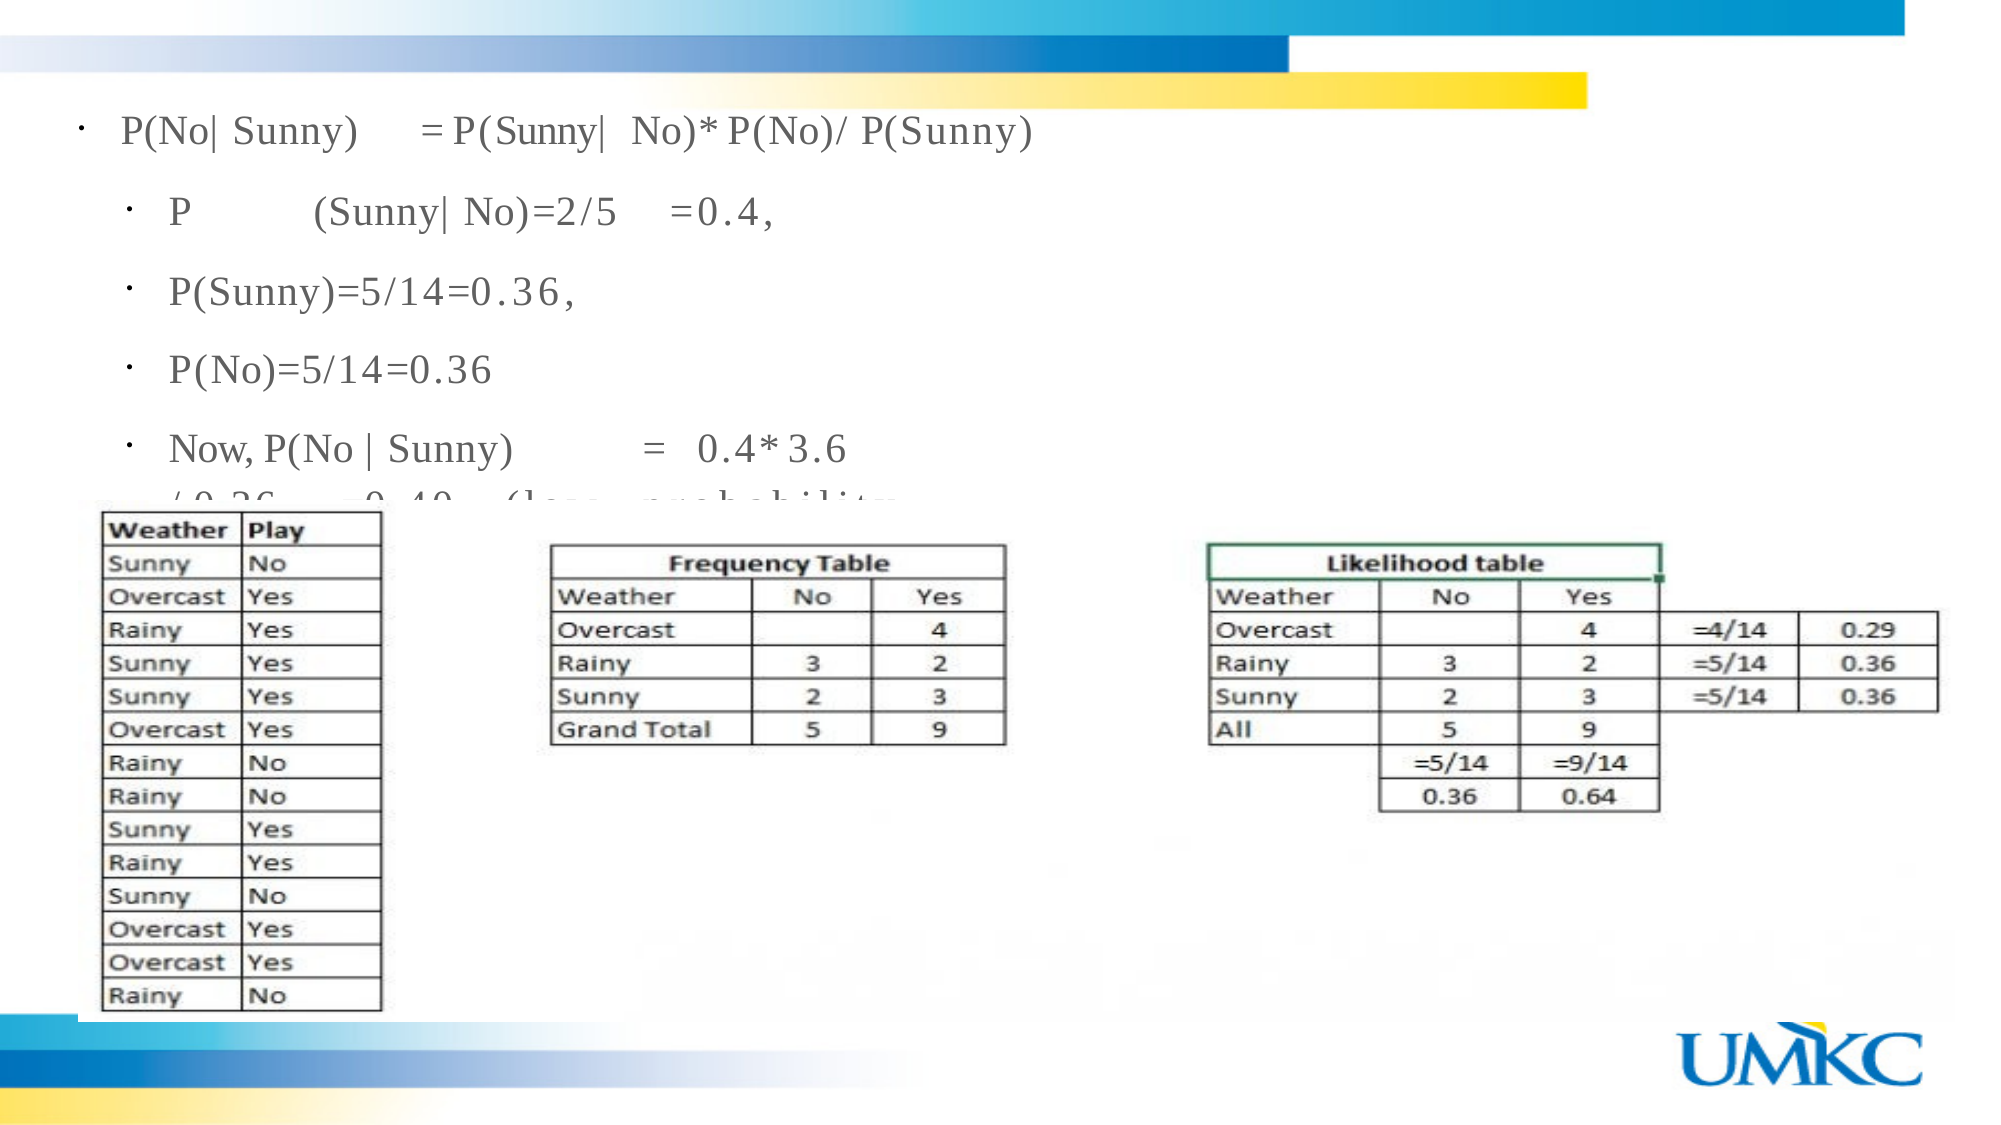

# P(No|Sunny)	= P(Sunny| No)*P(No)/P(Sunny)
P	(Sunny| No)=2/5	=	0.4,
P(Sunny)=5/14=0.36,
P(No)=5/14=0.36
Now, P(No |Sunny)	=	0.4*3.6	/0.36	=0.40,	(low	probability